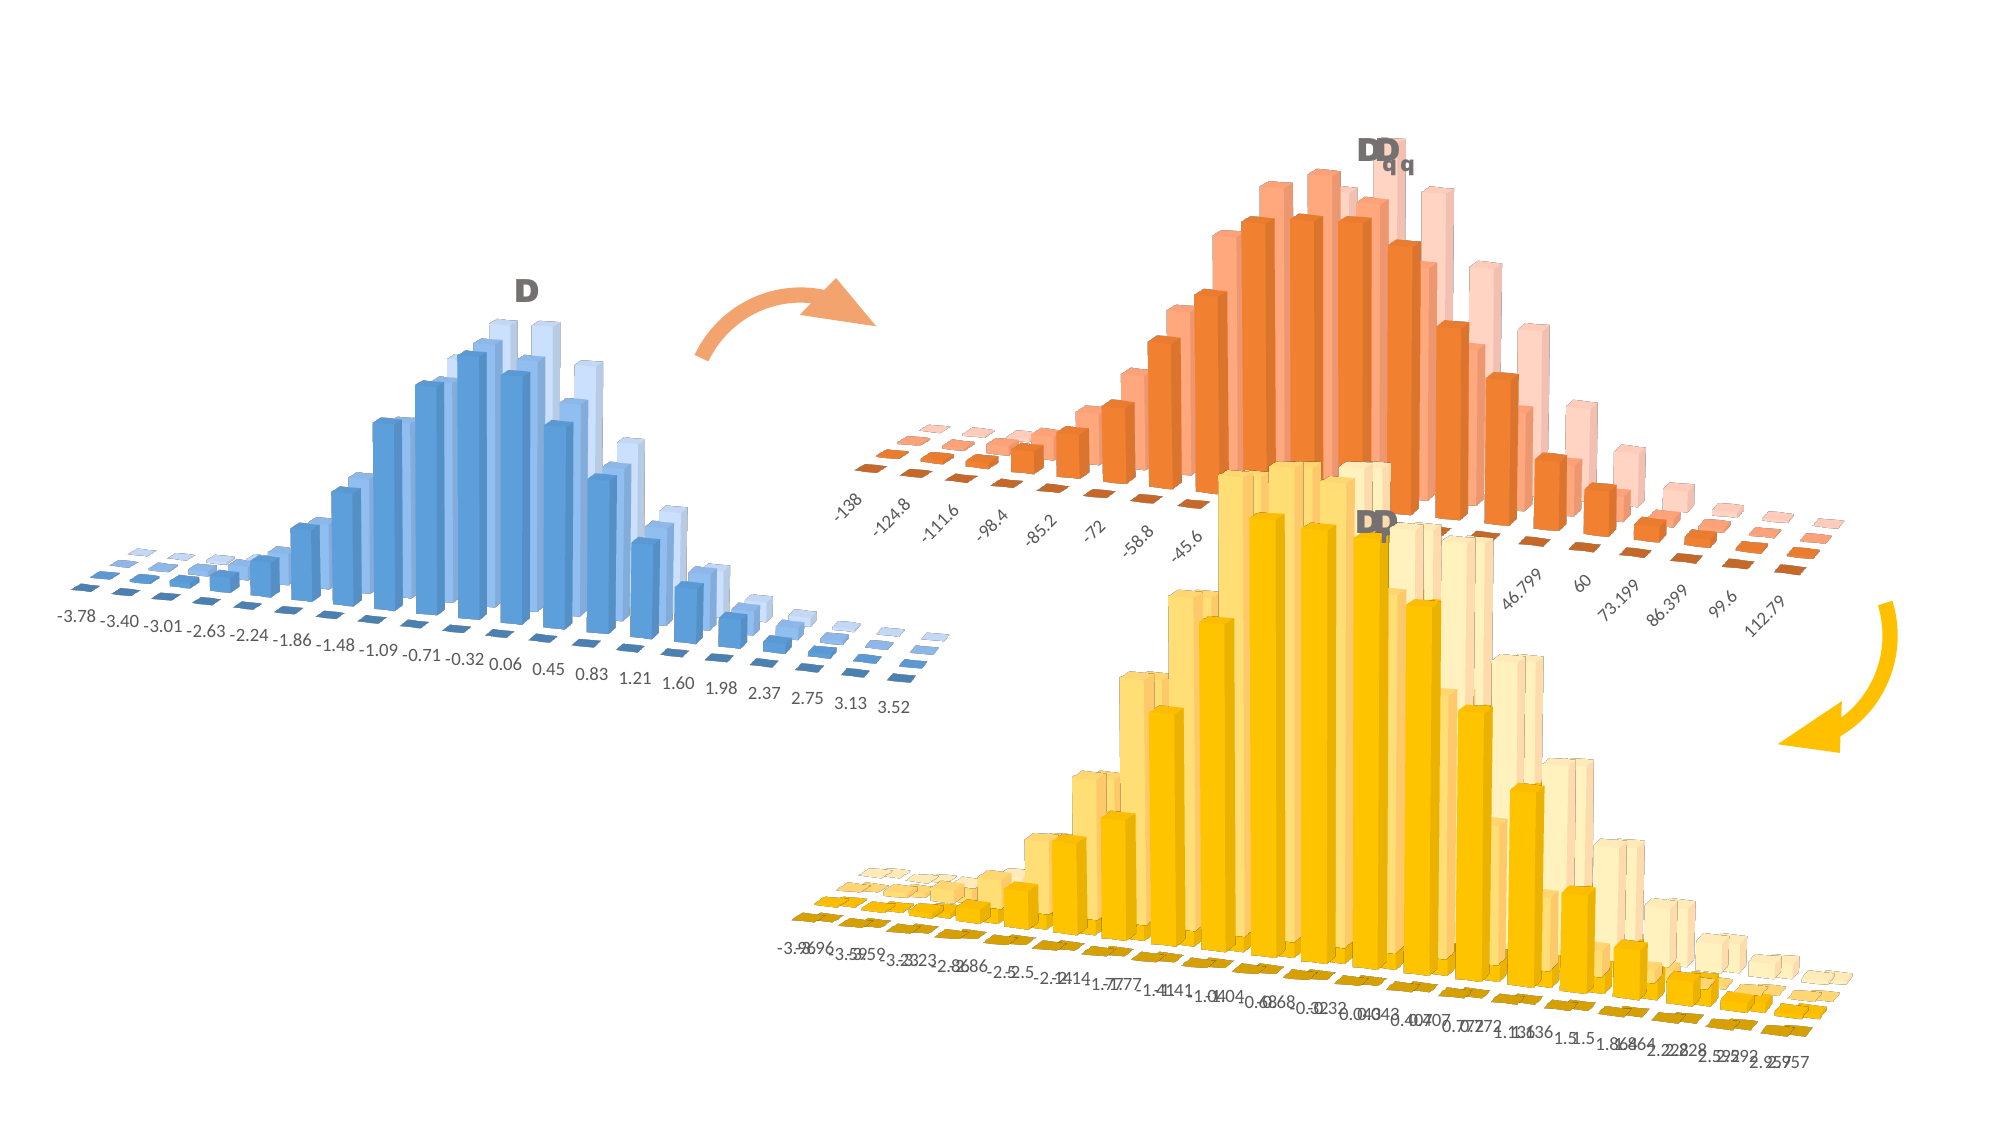

[unsupported chart]

Dq
Dq

[unsupported chart]

D

[unsupported chart]

[unsupported chart]

Dr
Dr